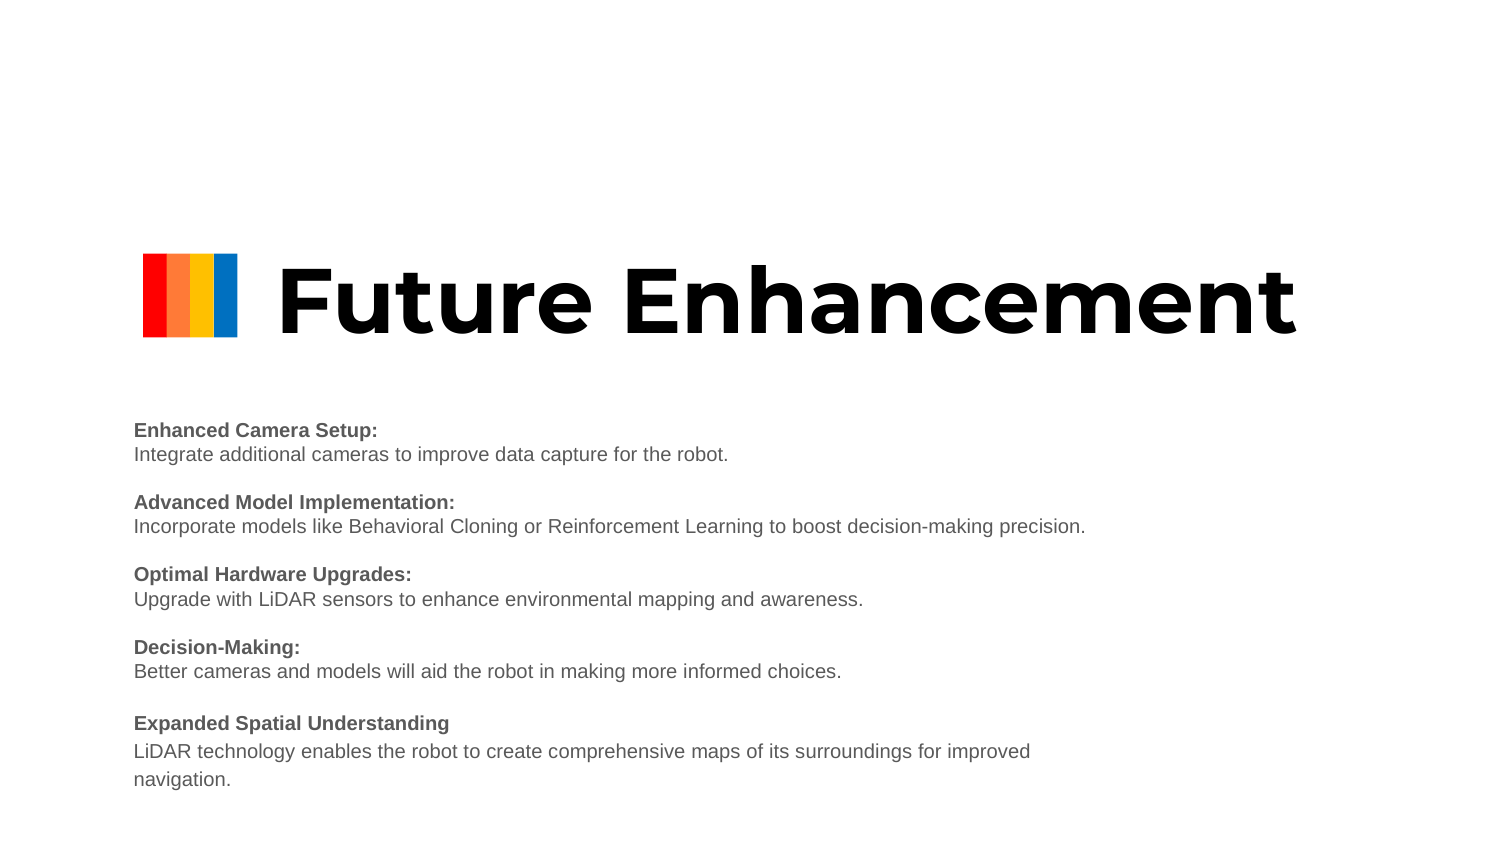

Future Enhancement

Enhanced Camera Setup:
Integrate additional cameras to improve data capture for the robot.

Advanced Model Implementation:
Incorporate models like Behavioral Cloning or Reinforcement Learning to boost decision-making precision.

Optimal Hardware Upgrades:
Upgrade with LiDAR sensors to enhance environmental mapping and awareness.

Decision-Making:
Better cameras and models will aid the robot in making more informed choices.

Expanded Spatial Understanding
LiDAR technology enables the robot to create comprehensive maps of its surroundings for improved navigation.